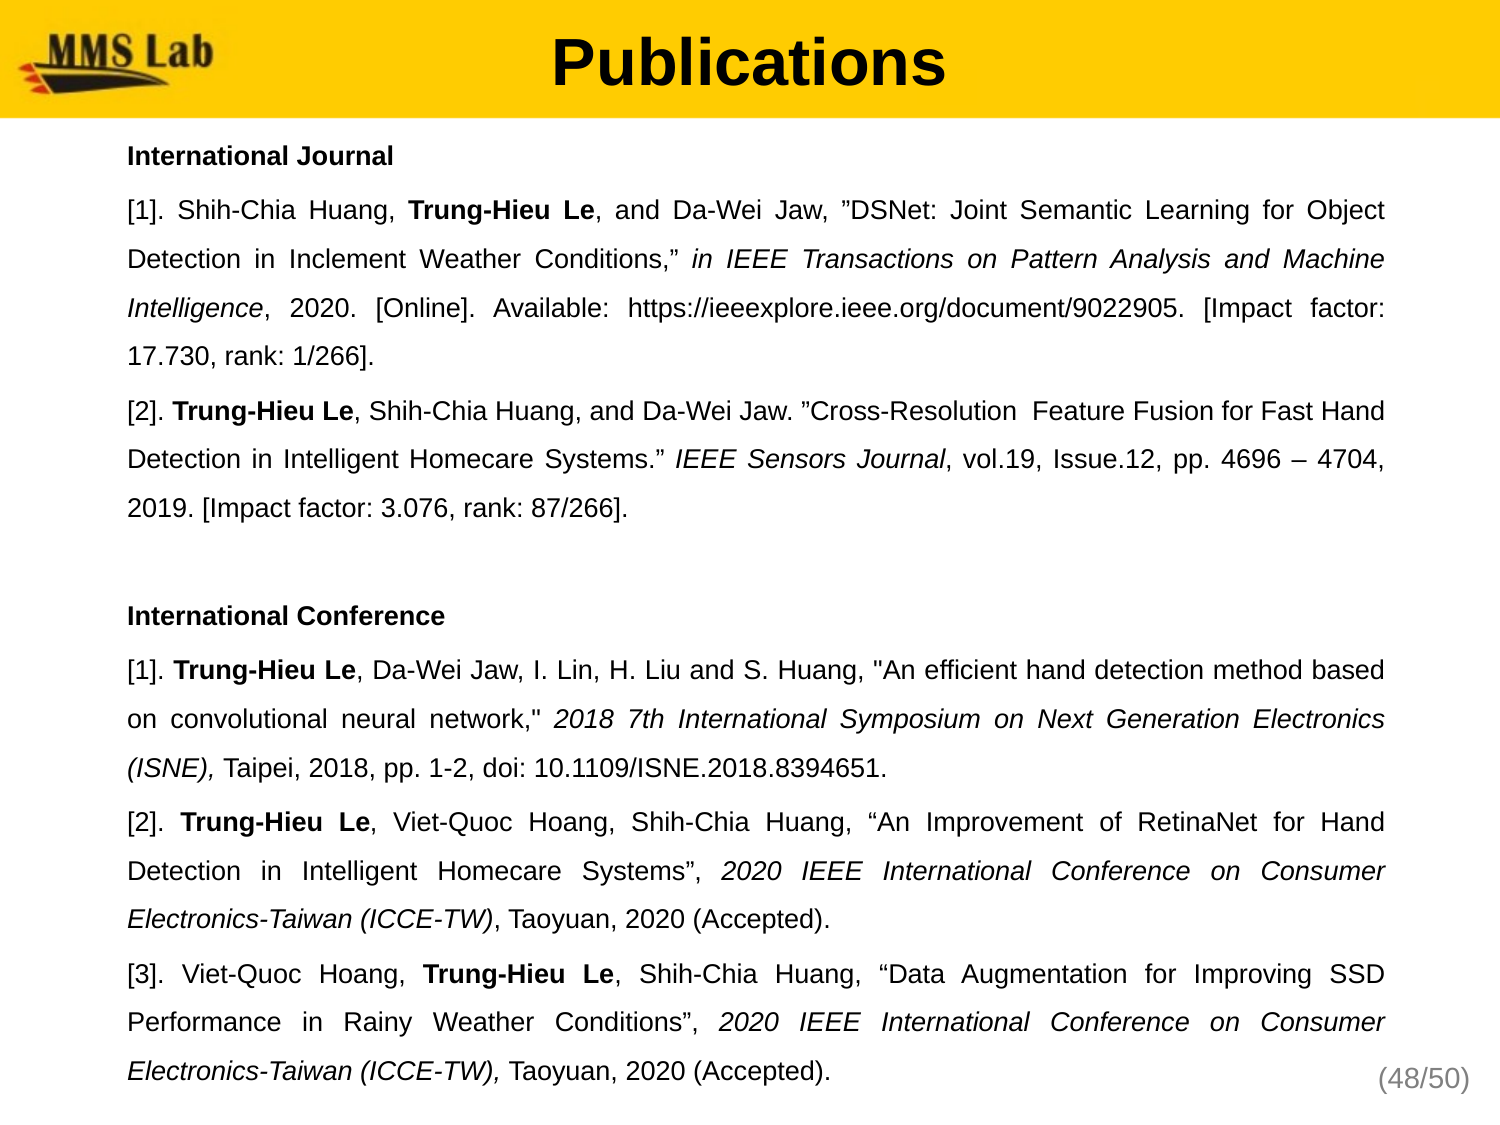

# Publications
International Journal
[1]. Shih-Chia Huang, Trung-Hieu Le, and Da-Wei Jaw, ”DSNet: Joint Semantic Learning for Object Detection in Inclement Weather Conditions,” in IEEE Transactions on Pattern Analysis and Machine Intelligence, 2020. [Online]. Available: https://ieeexplore.ieee.org/document/9022905. [Impact factor: 17.730, rank: 1/266].
[2]. Trung-Hieu Le, Shih-Chia Huang, and Da-Wei Jaw. ”Cross-Resolution  Feature Fusion for Fast Hand Detection in Intelligent Homecare Systems.” IEEE Sensors Journal, vol.19, Issue.12, pp. 4696 – 4704, 2019. [Impact factor: 3.076, rank: 87/266].

International Conference
[1]. Trung-Hieu Le, Da-Wei Jaw, I. Lin, H. Liu and S. Huang, "An efficient hand detection method based on convolutional neural network," 2018 7th International Symposium on Next Generation Electronics (ISNE), Taipei, 2018, pp. 1-2, doi: 10.1109/ISNE.2018.8394651.
[2]. Trung-Hieu Le, Viet-Quoc Hoang, Shih-Chia Huang, “An Improvement of RetinaNet for Hand Detection in Intelligent Homecare Systems”, 2020 IEEE International Conference on Consumer Electronics-Taiwan (ICCE-TW), Taoyuan, 2020 (Accepted).
[3]. Viet-Quoc Hoang, Trung-Hieu Le, Shih-Chia Huang, “Data Augmentation for Improving SSD Performance in Rainy Weather Conditions”, 2020 IEEE International Conference on Consumer Electronics-Taiwan (ICCE-TW), Taoyuan, 2020 (Accepted).